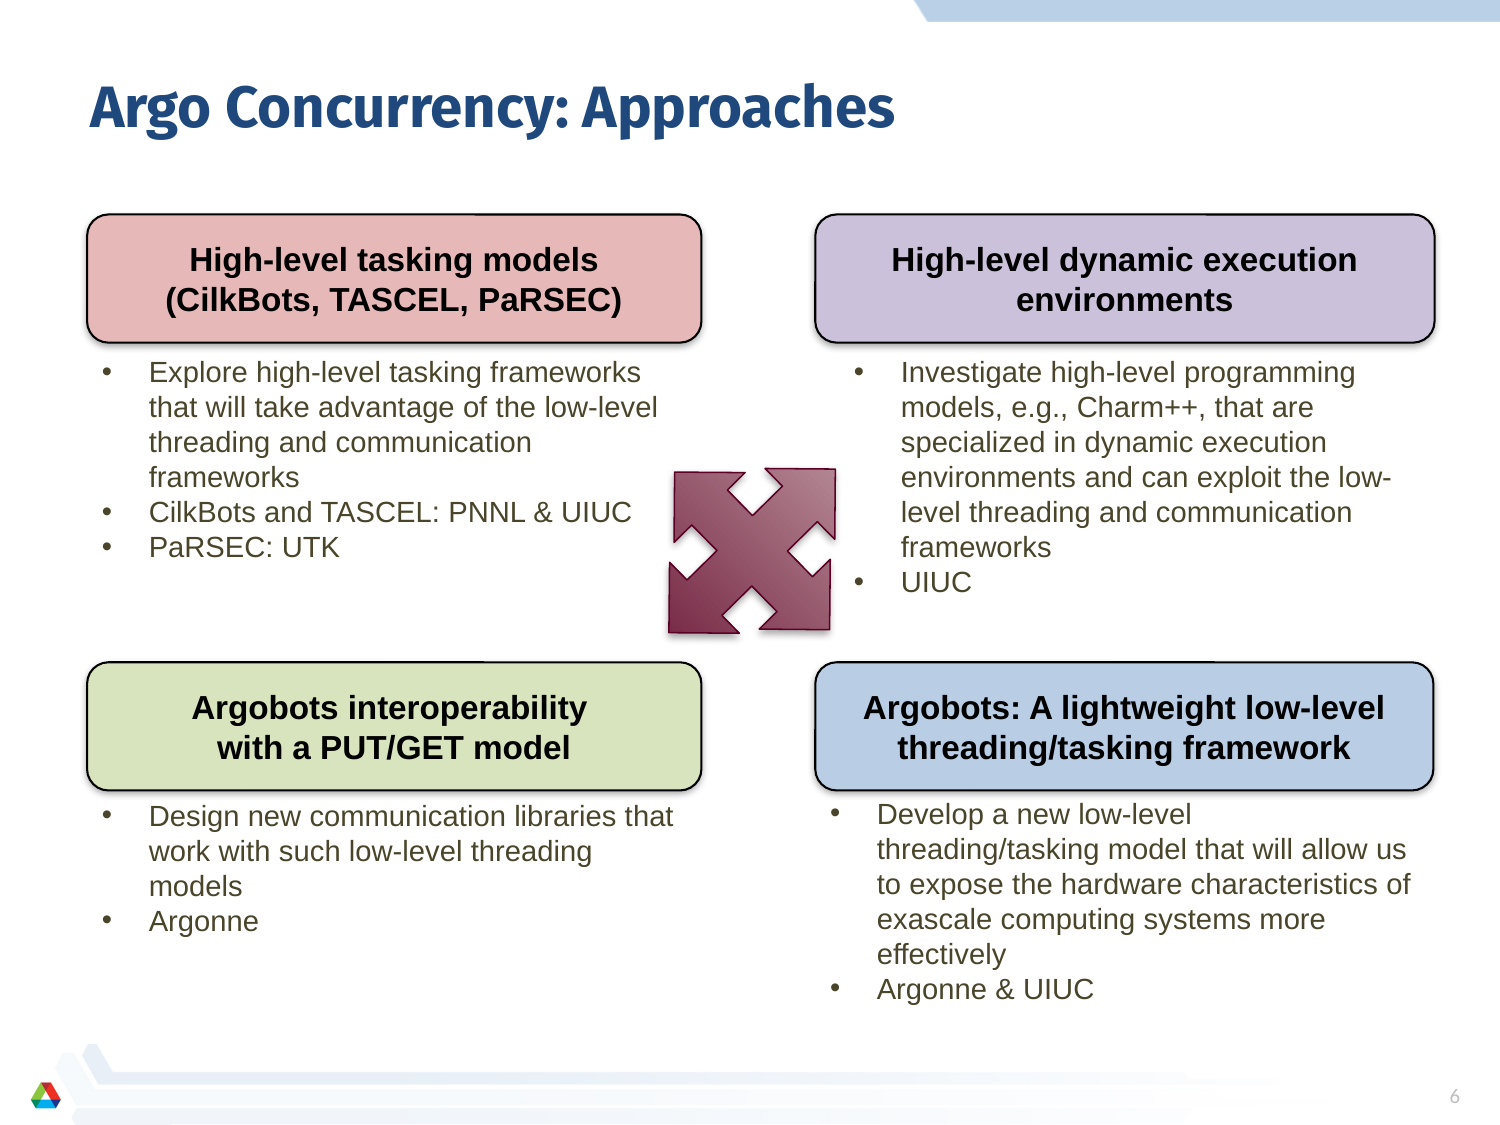

# Argo Concurrency: Approaches
High-level tasking models
(CilkBots, TASCEL, PaRSEC)
High-level dynamic execution environments
Explore high-level tasking frameworks that will take advantage of the low-level threading and communication frameworks
CilkBots and TASCEL: PNNL & UIUC
PaRSEC: UTK
Investigate high-level programming models, e.g., Charm++, that are specialized in dynamic execution environments and can exploit the low-level threading and communication frameworks
UIUC

Argobots interoperability
with a PUT/GET model
Argobots: A lightweight low-level threading/tasking framework
Develop a new low-level threading/tasking model that will allow us to expose the hardware characteristics of exascale computing systems more effectively
Argonne & UIUC
Design new communication libraries that work with such low-level threading models
Argonne
6